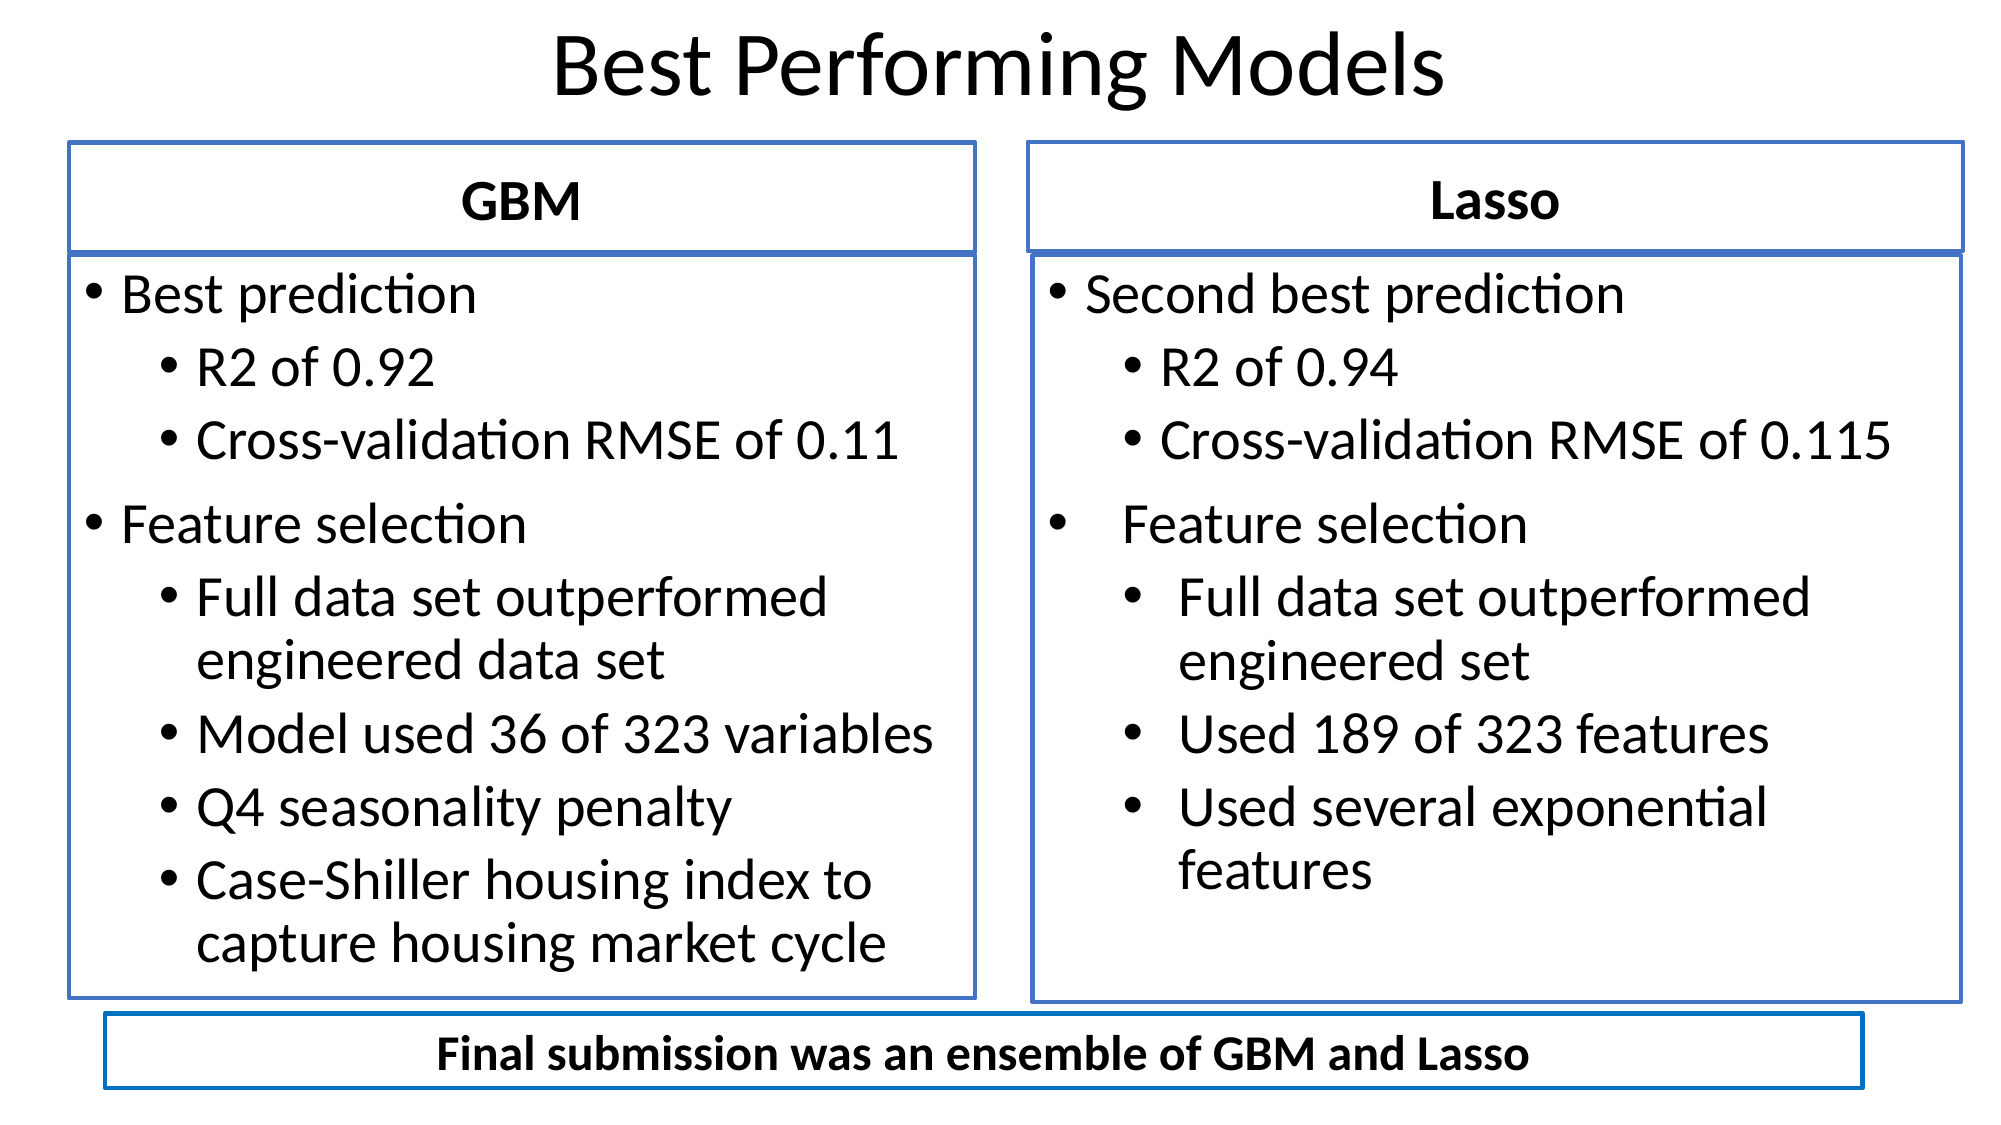

# Best Performing Models

Lasso

GBM

Second best prediction
R2 of 0.94
Cross-validation RMSE of 0.115
Feature selection
Full data set outperformed engineered set
Used 189 of 323 features
Used several exponential features
Best prediction
R2 of 0.92
Cross-validation RMSE of 0.11
Feature selection
Full data set outperformed engineered data set
Model used 36 of 323 variables
Q4 seasonality penalty
Case-Shiller housing index to capture housing market cycle

Final submission was an ensemble of GBM and Lasso